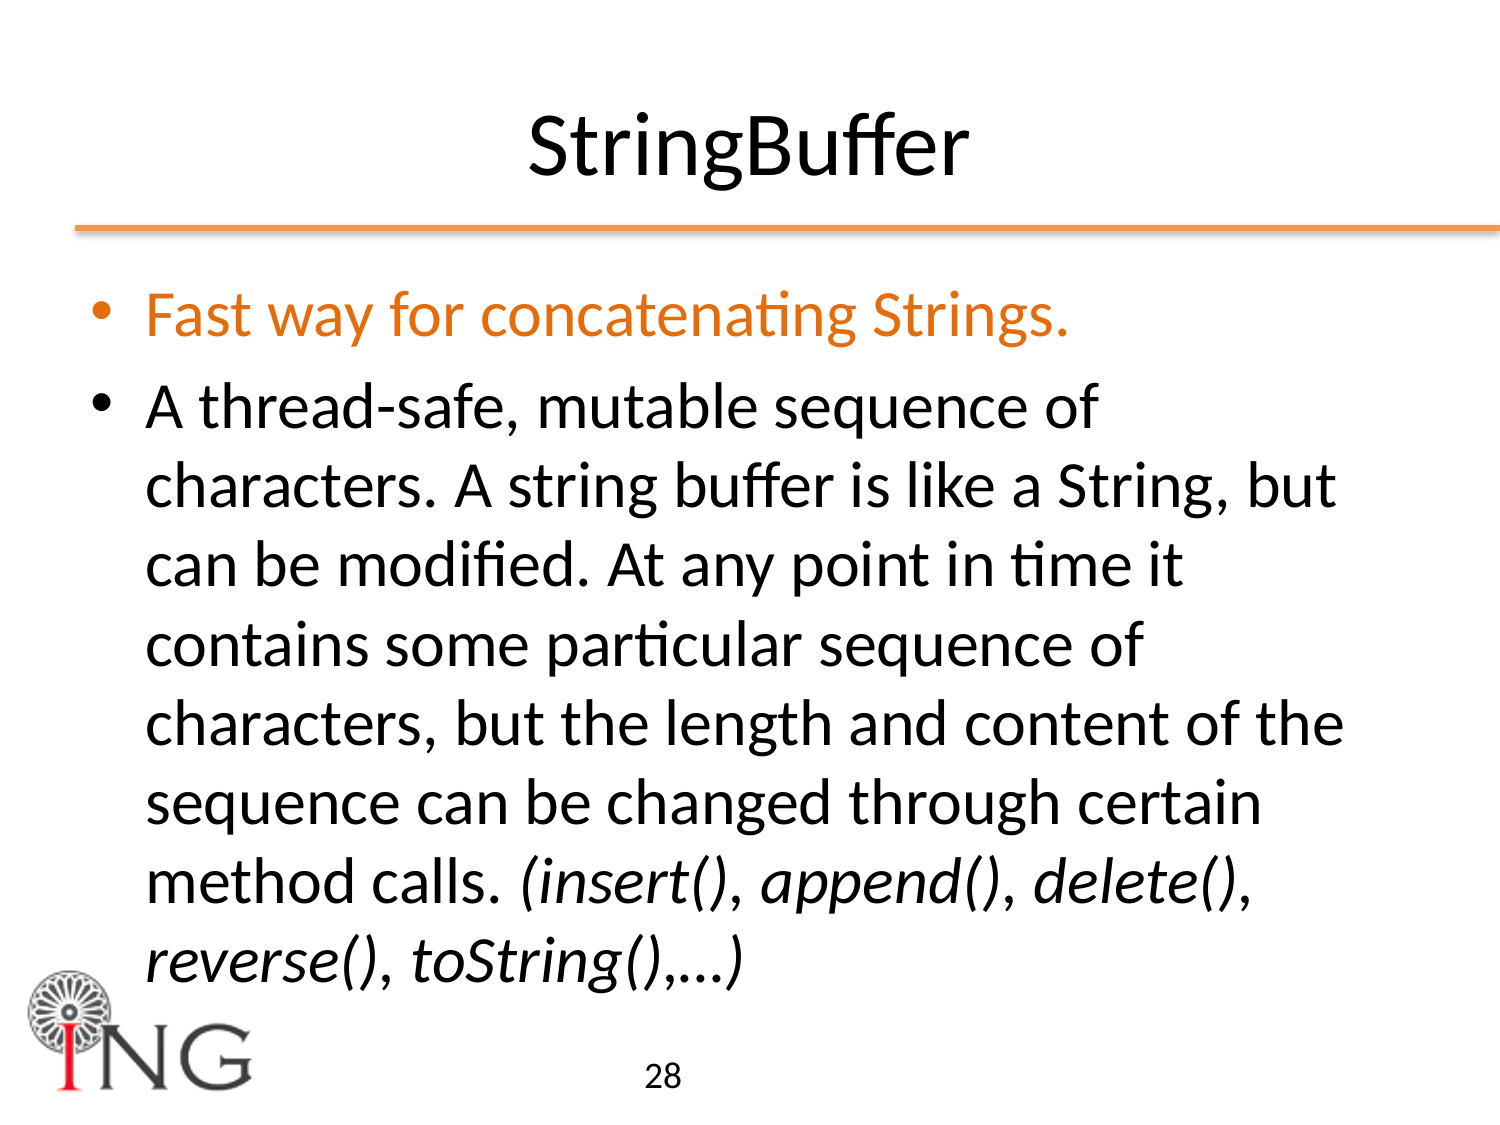

# StringBuffer
Fast way for concatenating Strings.
A thread-safe, mutable sequence of characters. A string buffer is like a String, but can be modified. At any point in time it contains some particular sequence of characters, but the length and content of the sequence can be changed through certain method calls. (insert(), append(), delete(), reverse(), toString(),…)
28